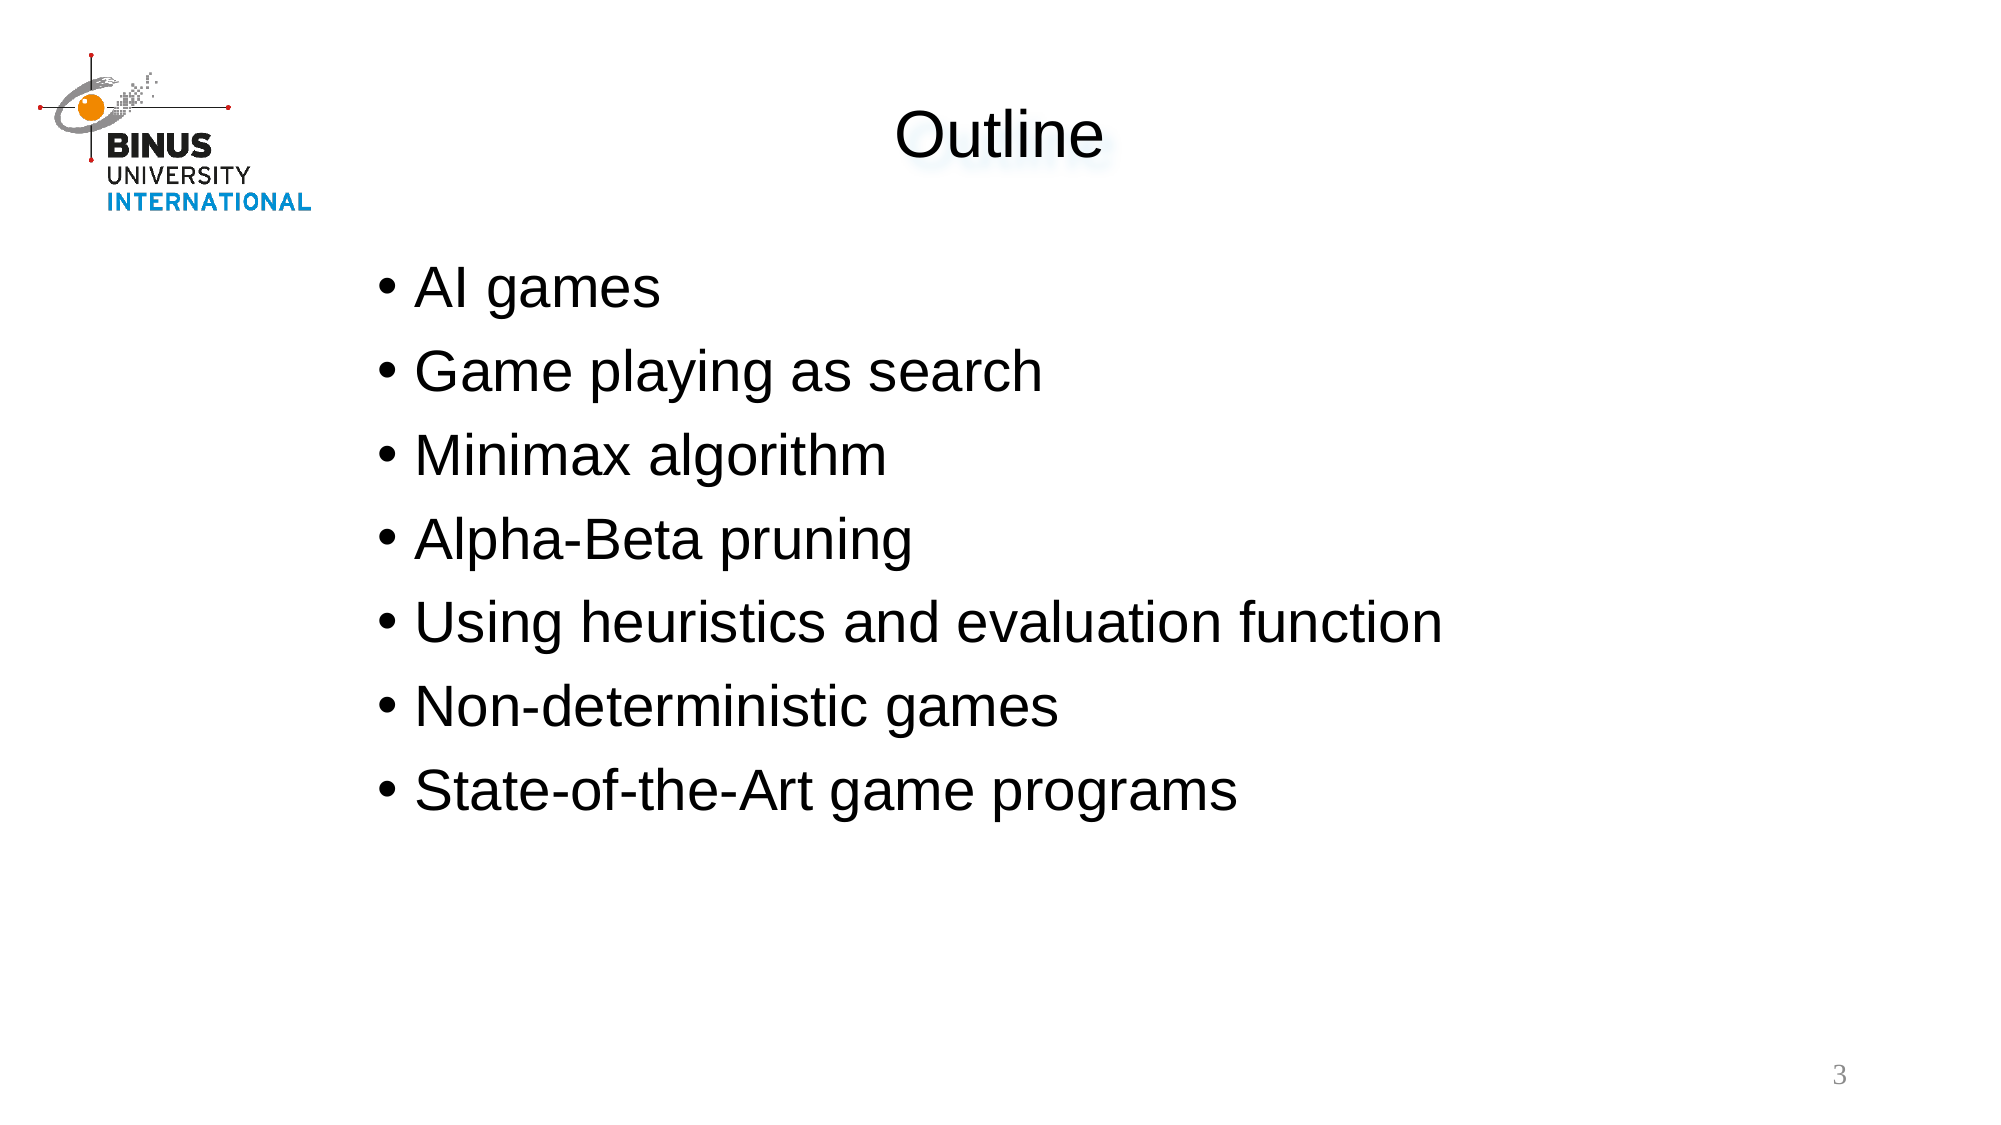

Outline
AI games
Game playing as search
Minimax algorithm
Alpha-Beta pruning
Using heuristics and evaluation function
Non-deterministic games
State-of-the-Art game programs

3